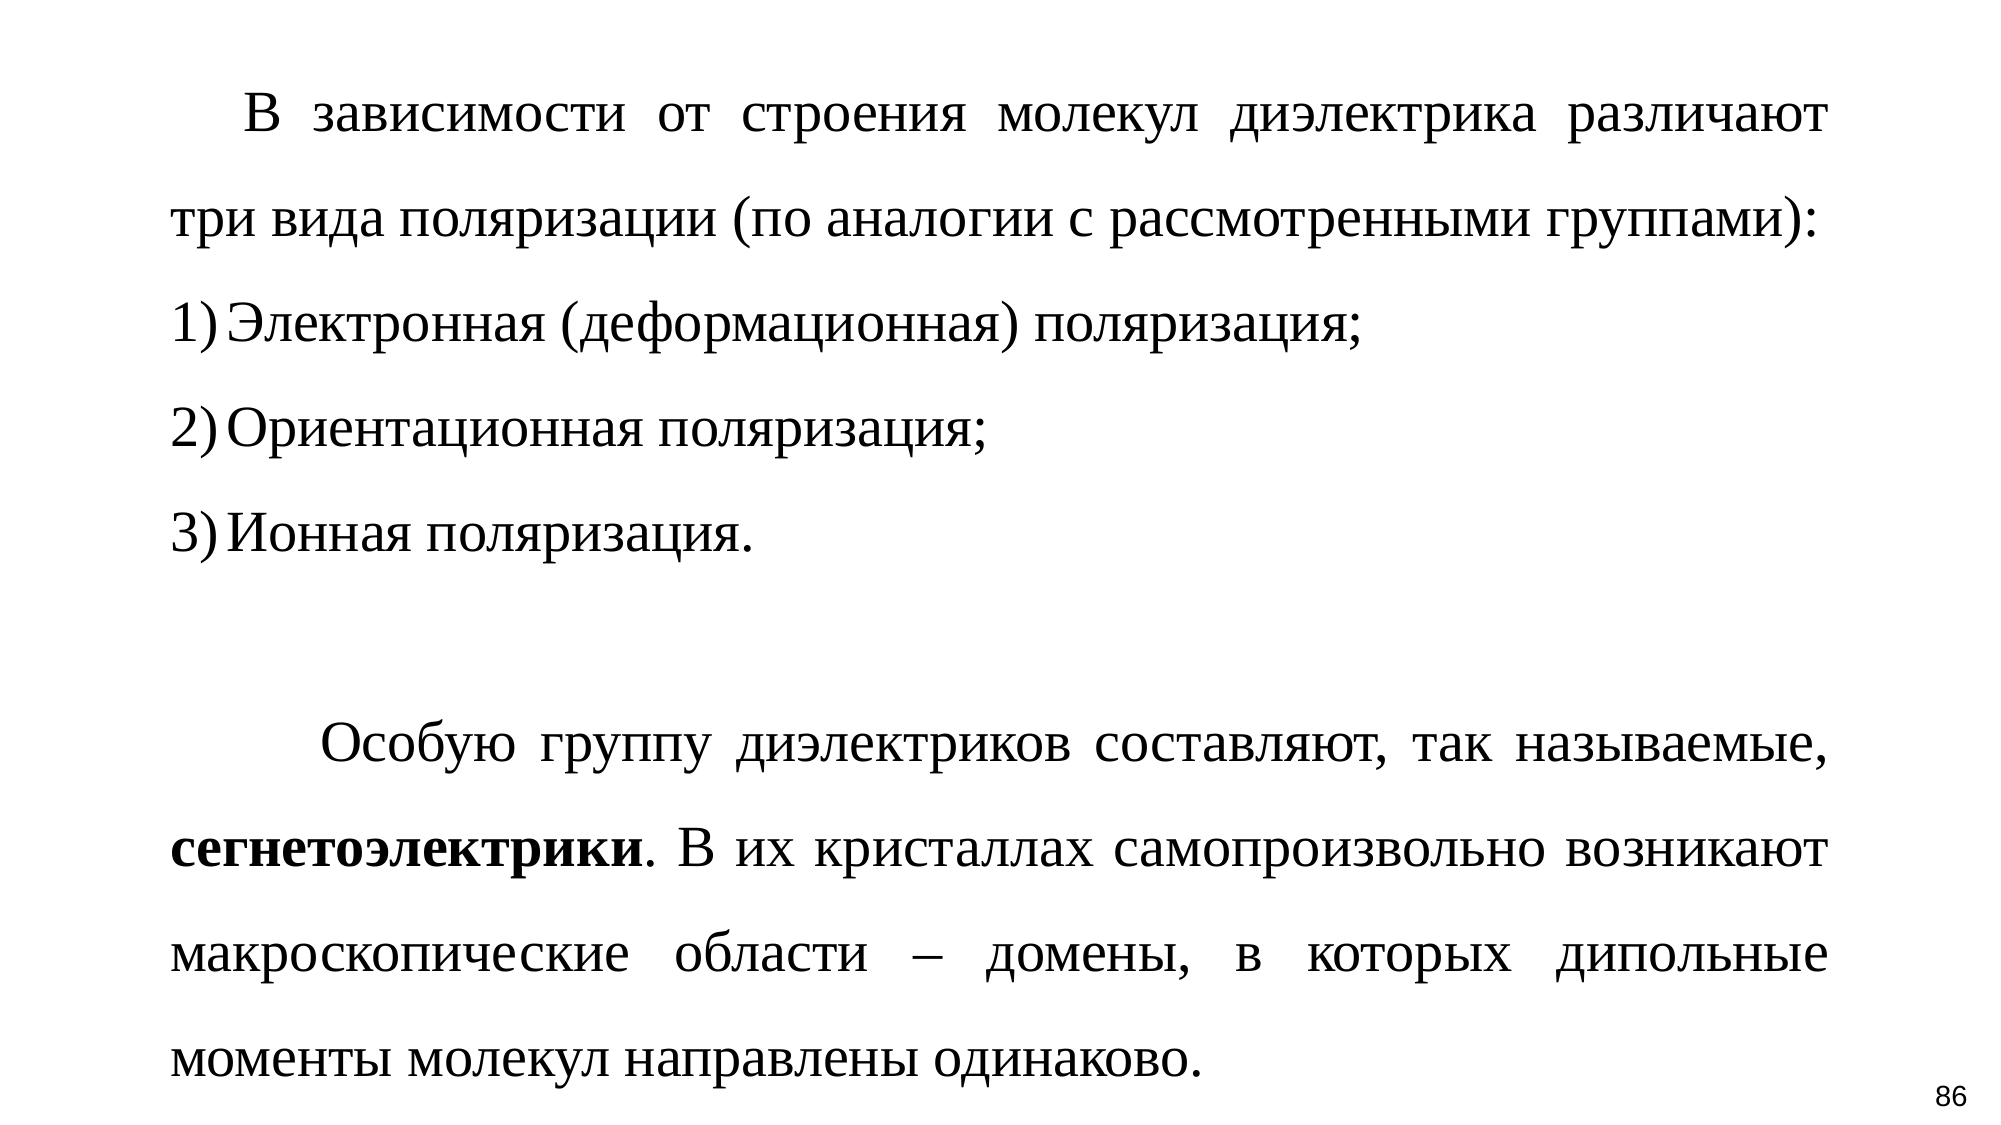

В зависимости от строения молекул диэлектрика различают три вида поляризации (по аналогии с рассмотренными группами):
Электронная (деформационная) поляризация;
Ориентационная поляризация;
Ионная поляризация.

	Особую группу диэлектриков составляют, так называемые, сегнетоэлектрики. В их кристаллах самопроизвольно возникают макроскопические области – домены, в которых дипольные моменты молекул направлены одинаково.
86